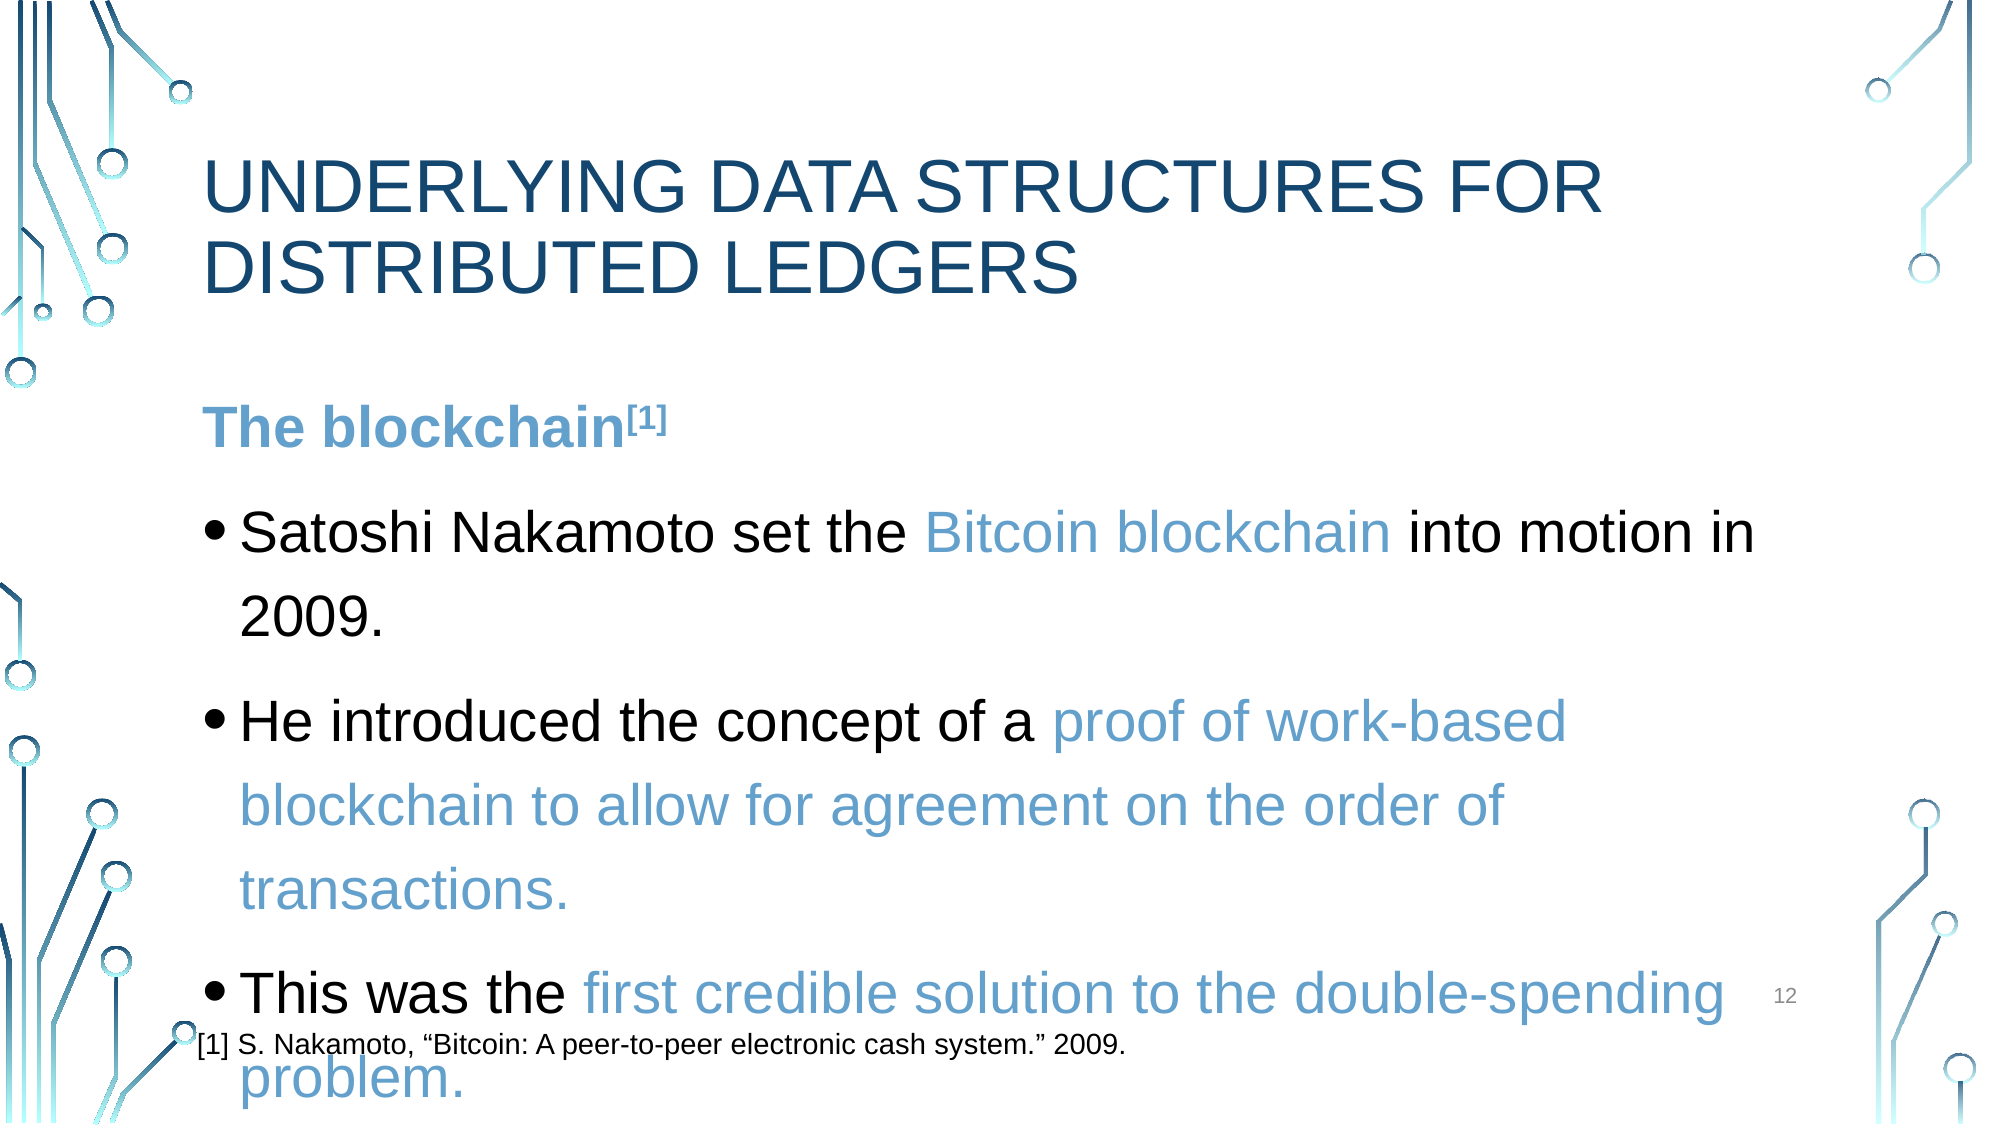

# Underlying Data Structures for Distributed Ledgers
The blockchain[1]
Satoshi Nakamoto set the Bitcoin blockchain into motion in 2009.
He introduced the concept of a proof of work-based blockchain to allow for agreement on the order of transactions.
This was the first credible solution to the double-spending problem.
12
[1] S. Nakamoto, “Bitcoin: A peer-to-peer electronic cash system.” 2009.